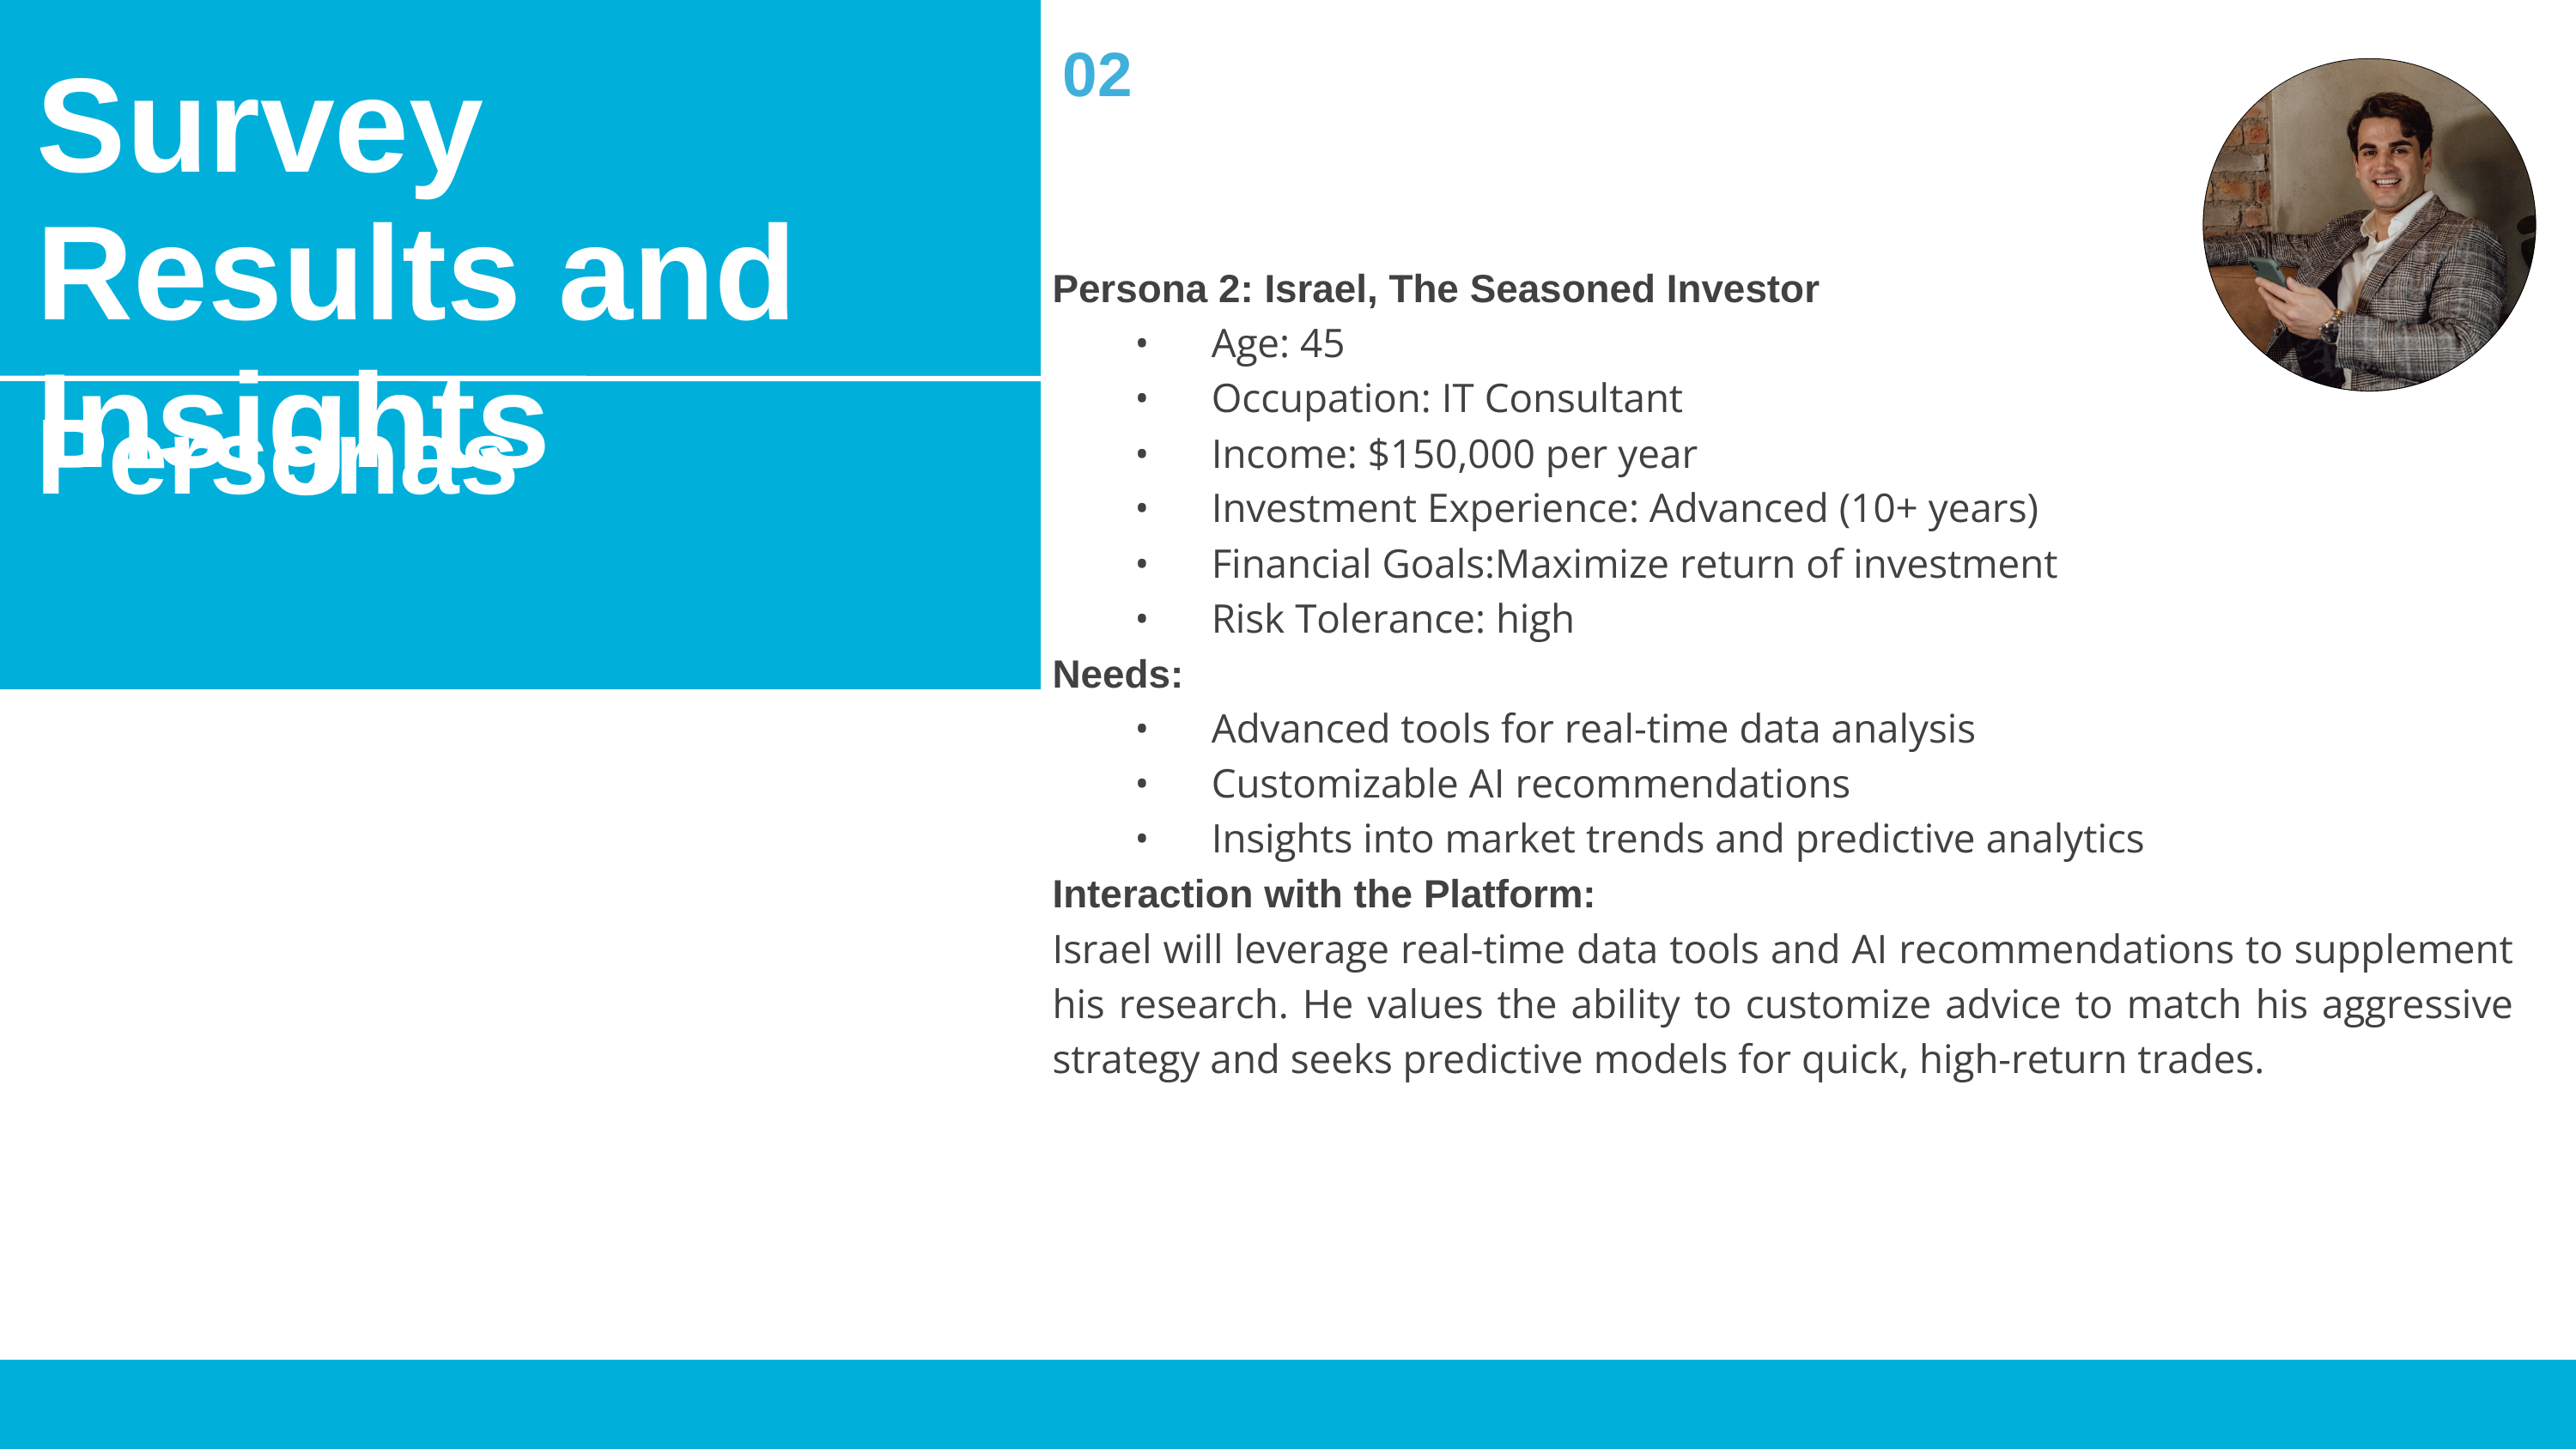

02
Survey Results and Insights

Persona 2: Israel, The Seasoned Investor
        •      Age: 45
        •      Occupation: IT Consultant
        •      Income: $150,000 per year
        •      Investment Experience: Advanced (10+ years)
        •      Financial Goals:Maximize return of investment
        •      Risk Tolerance: high
Needs:
        •      Advanced tools for real-time data analysis
        •      Customizable AI recommendations
        •      Insights into market trends and predictive analytics
Interaction with the Platform:
Israel will leverage real-time data tools and AI recommendations to supplement his research. He values the ability to customize advice to match his aggressive strategy and seeks predictive models for quick, high-return trades.

Personas